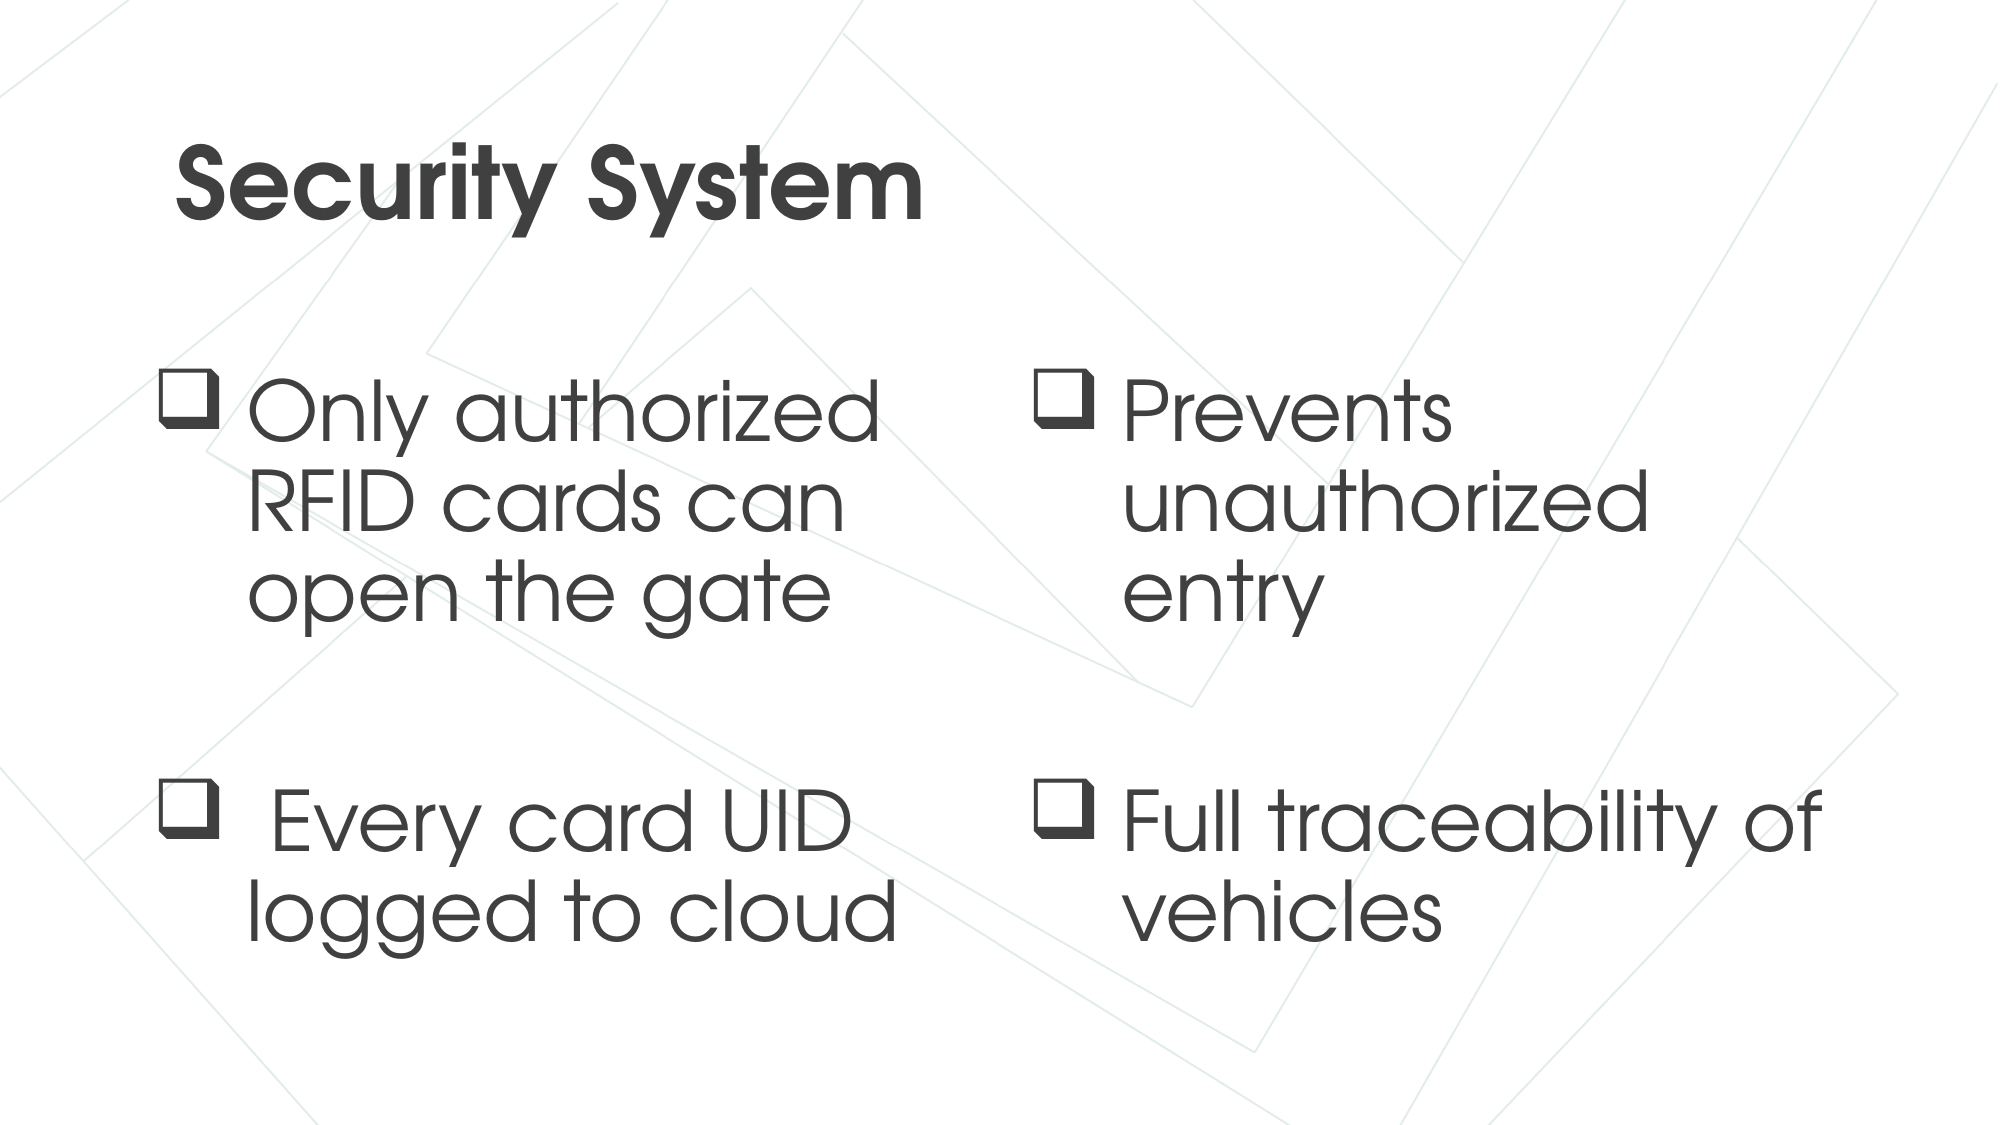

# Security System
Only authorized RFID cards can open the gate

 Every card UID logged to cloud
Prevents unauthorized entry

Full traceability of vehicles